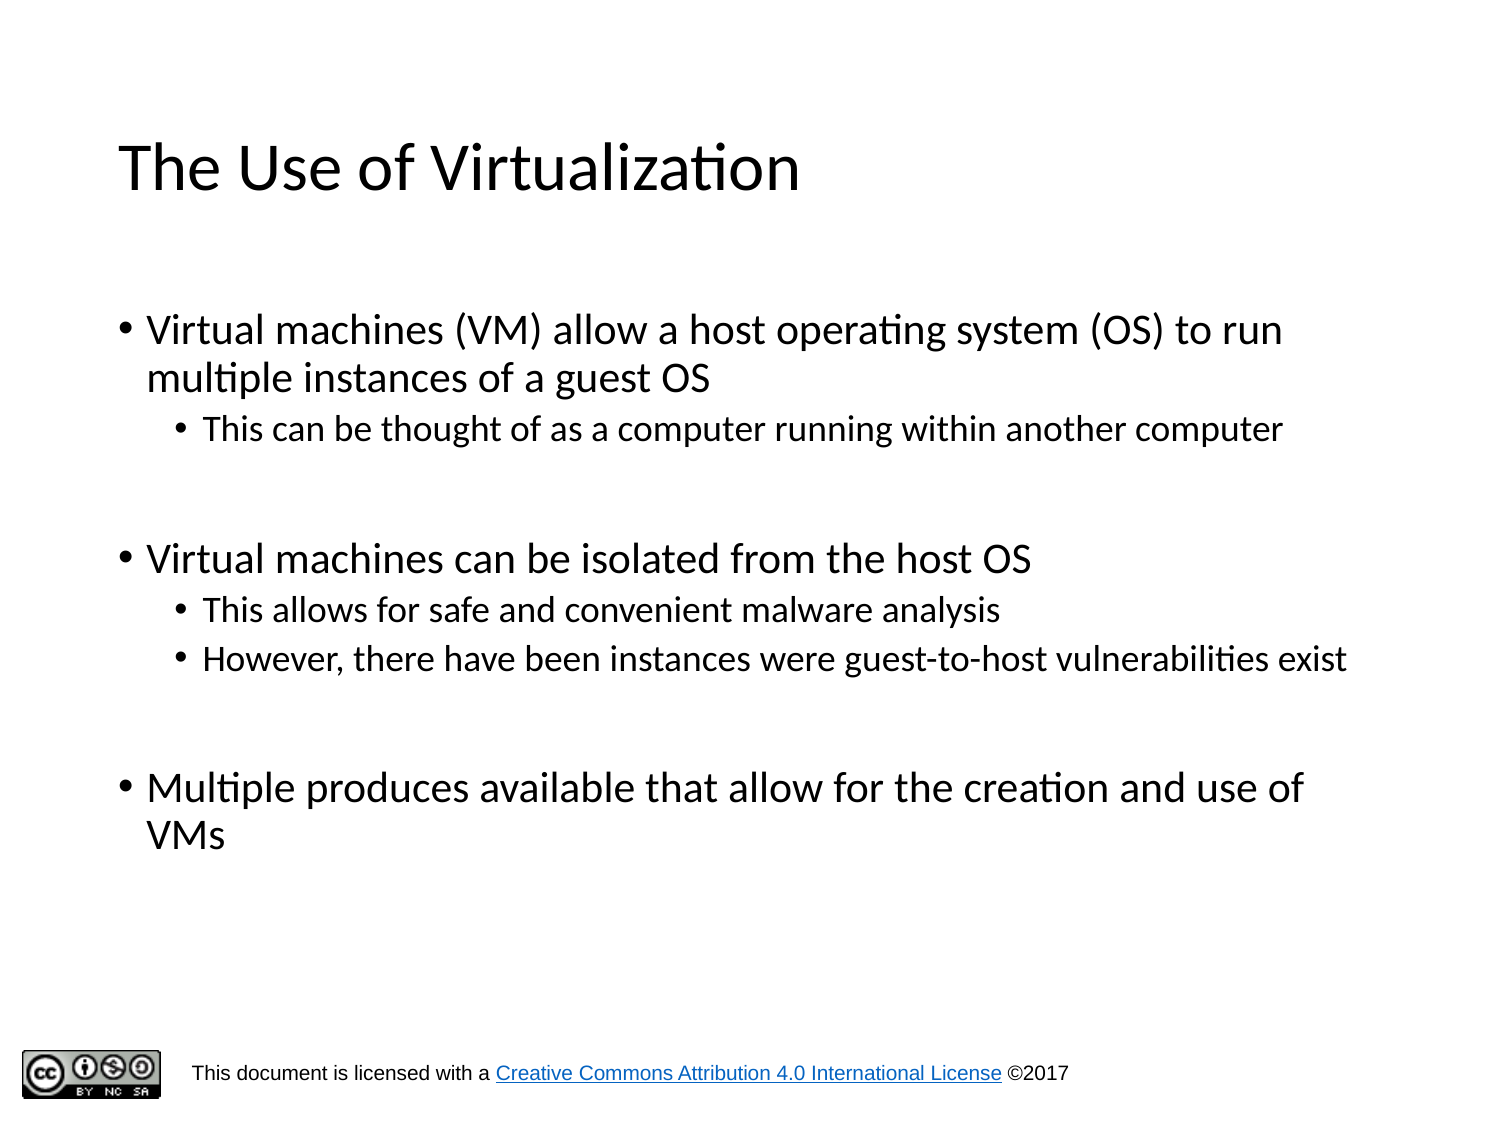

# The Use of Virtualization
Virtual machines (VM) allow a host operating system (OS) to run multiple instances of a guest OS
This can be thought of as a computer running within another computer

Virtual machines can be isolated from the host OS
This allows for safe and convenient malware analysis
However, there have been instances were guest-to-host vulnerabilities exist

Multiple produces available that allow for the creation and use of VMs